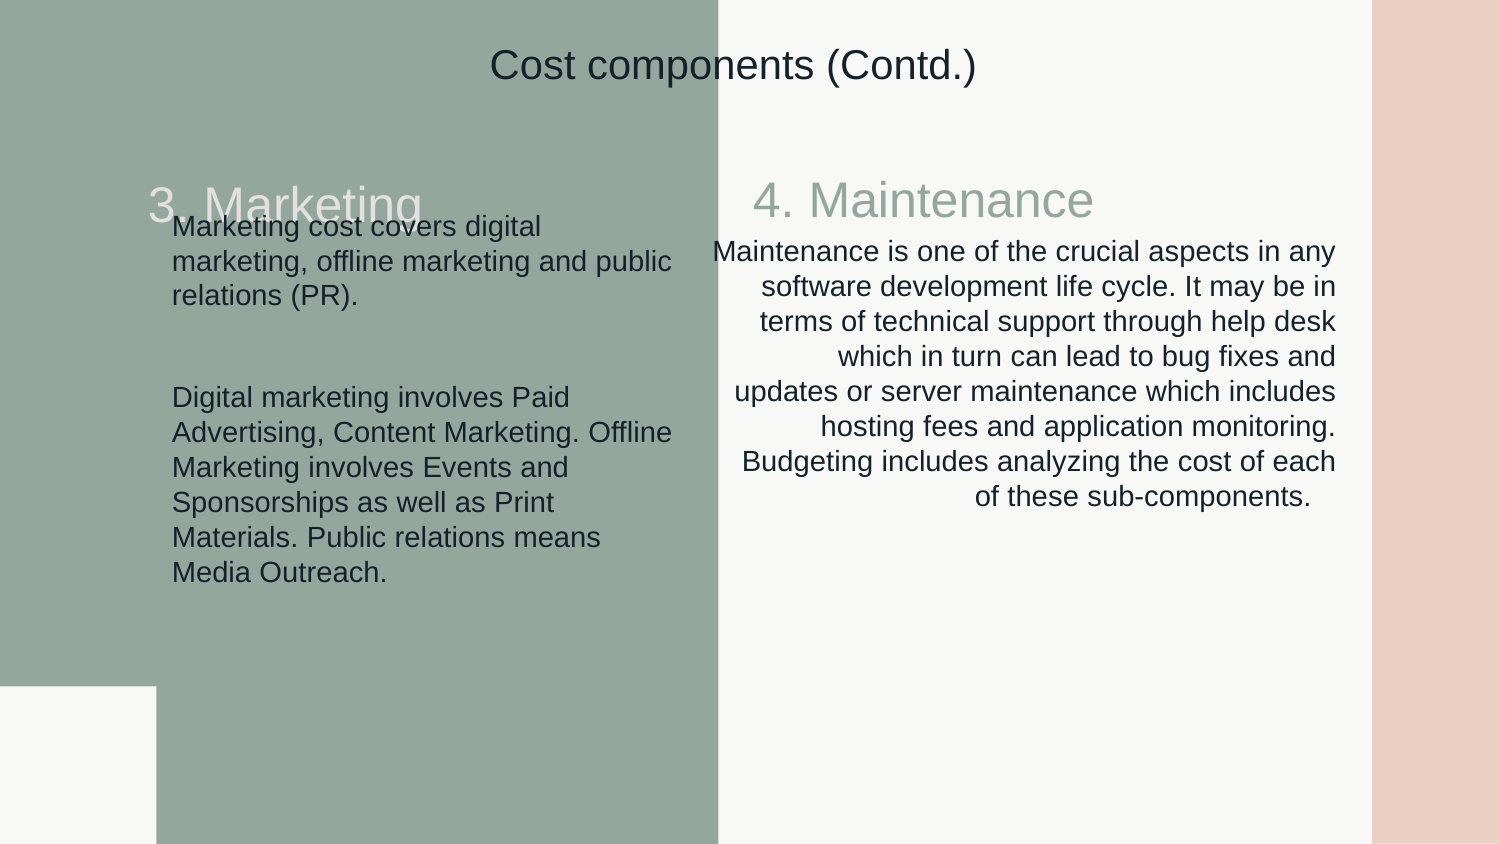

Cost components (Contd.)

4. Maintenance
# 3. Marketing
Marketing cost covers digital marketing, offline marketing and public relations (PR).
Digital marketing involves Paid Advertising, Content Marketing. Offline Marketing involves Events and Sponsorships as well as Print Materials. Public relations means Media Outreach.

Maintenance is one of the crucial aspects in any software development life cycle. It may be in terms of technical support through help desk which in turn can lead to bug fixes and updates or server maintenance which includes hosting fees and application monitoring. Budgeting includes analyzing the cost of each of these sub-components.